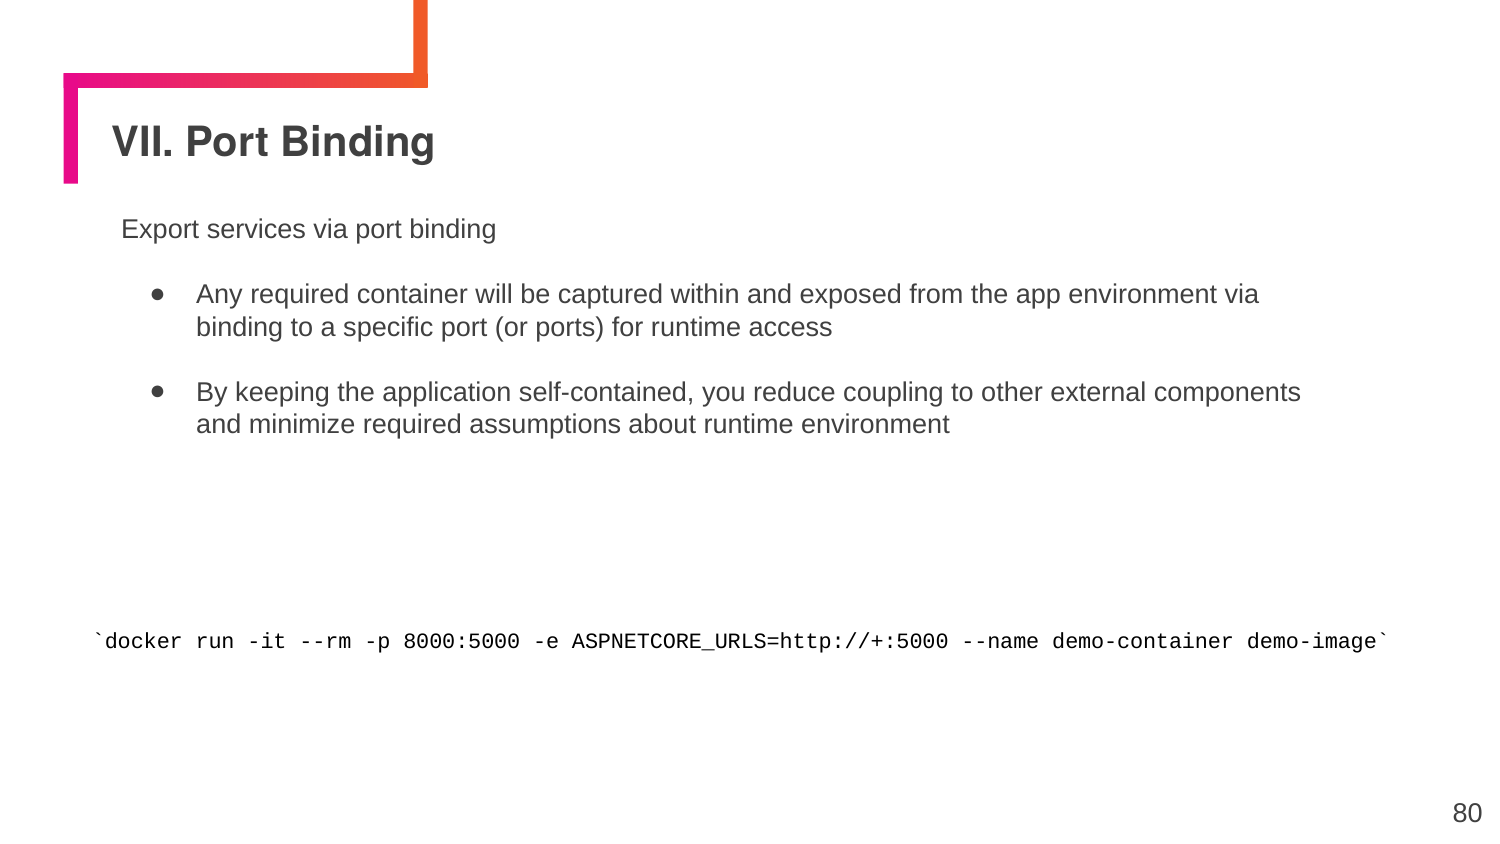

# VII. Port Binding
Export services via port binding

Any required container will be captured within and exposed from the app environment via binding to a specific port (or ports) for runtime access

By keeping the application self-contained, you reduce coupling to other external components and minimize required assumptions about runtime environment
`docker run -it --rm -p 8000:5000 -e ASPNETCORE_URLS=http://+:5000 --name demo-container demo-image`
80